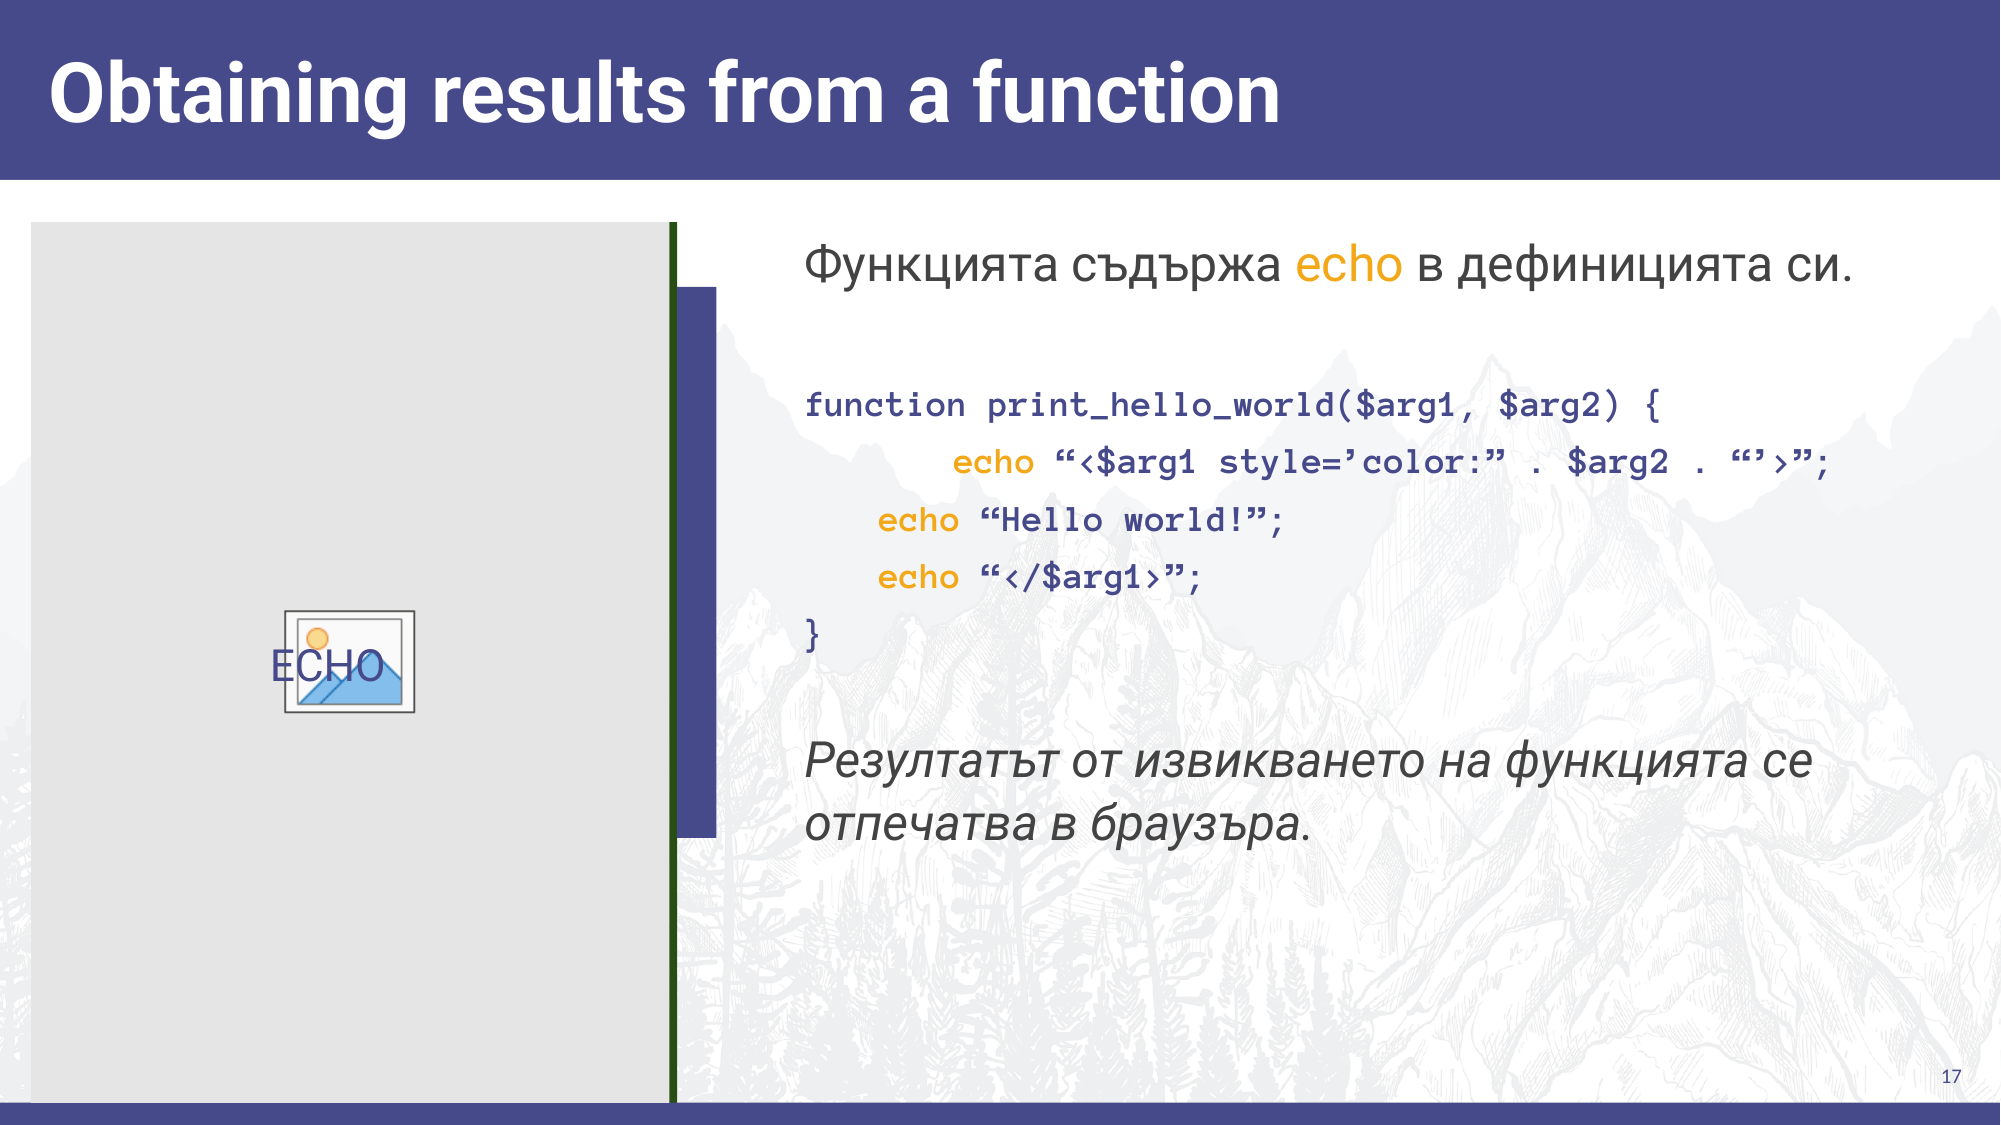

# Obtaining results from a function
Функцията съдържа echo в дефиницията си.

function print_hello_world($arg1, $arg2) {
	echo “<$arg1 style=’color:” . $arg2 . “’>”;
echo “Hello world!”;
echo “</$arg1>”;
}

Резултатът от извикването на функцията се отпечатва в браузъра.
ECHO
17